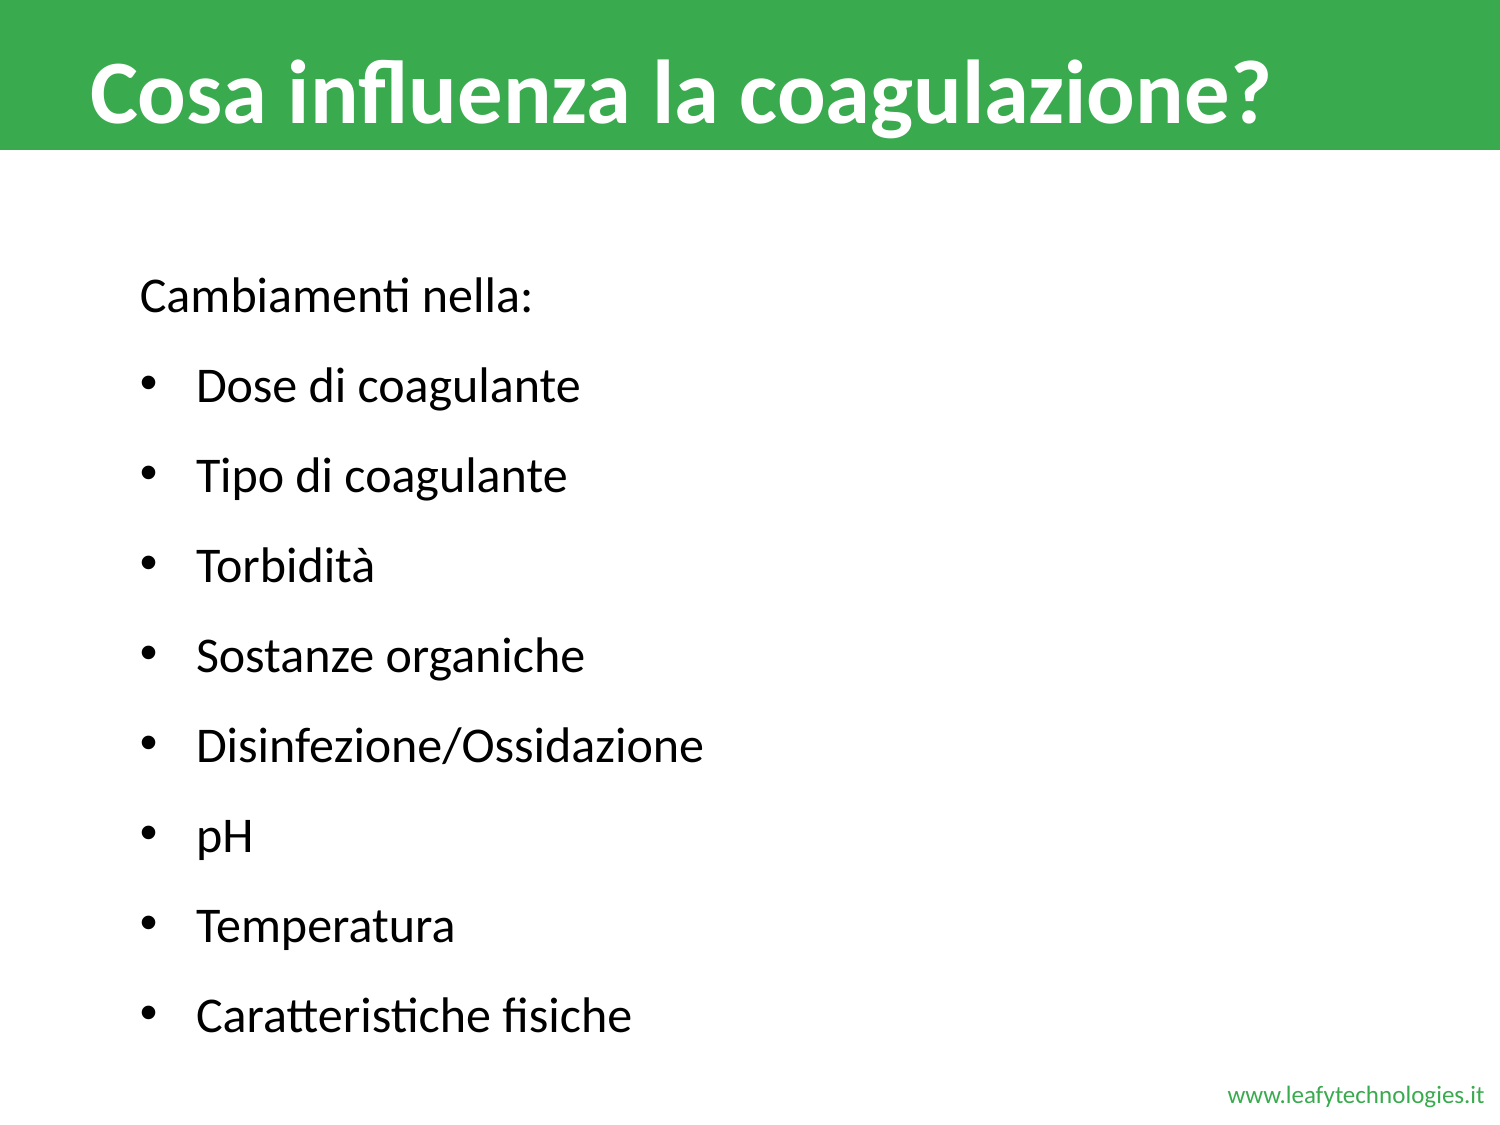

# Cosa influenza la coagulazione?
Cambiamenti nella:
Dose di coagulante
Tipo di coagulante
Torbidità
Sostanze organiche
Disinfezione/Ossidazione
pH
Temperatura
Caratteristiche fisiche